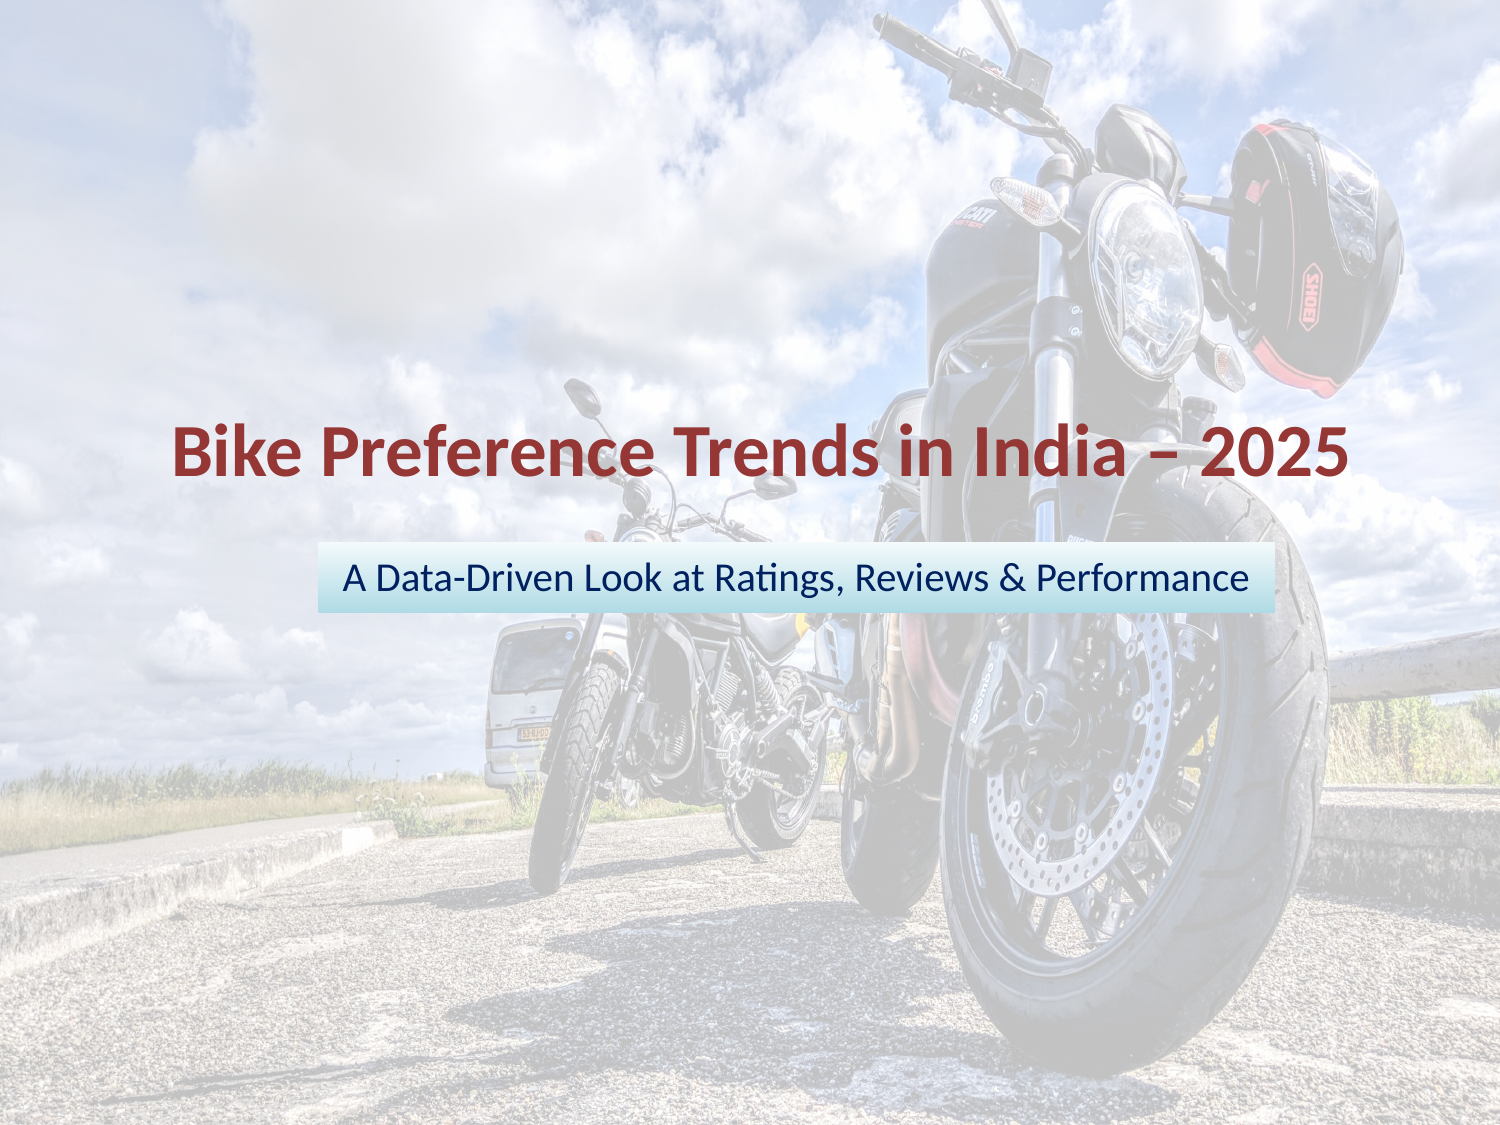

# Bike Preference Trends in India – 2025
A Data-Driven Look at Ratings, Reviews & Performance